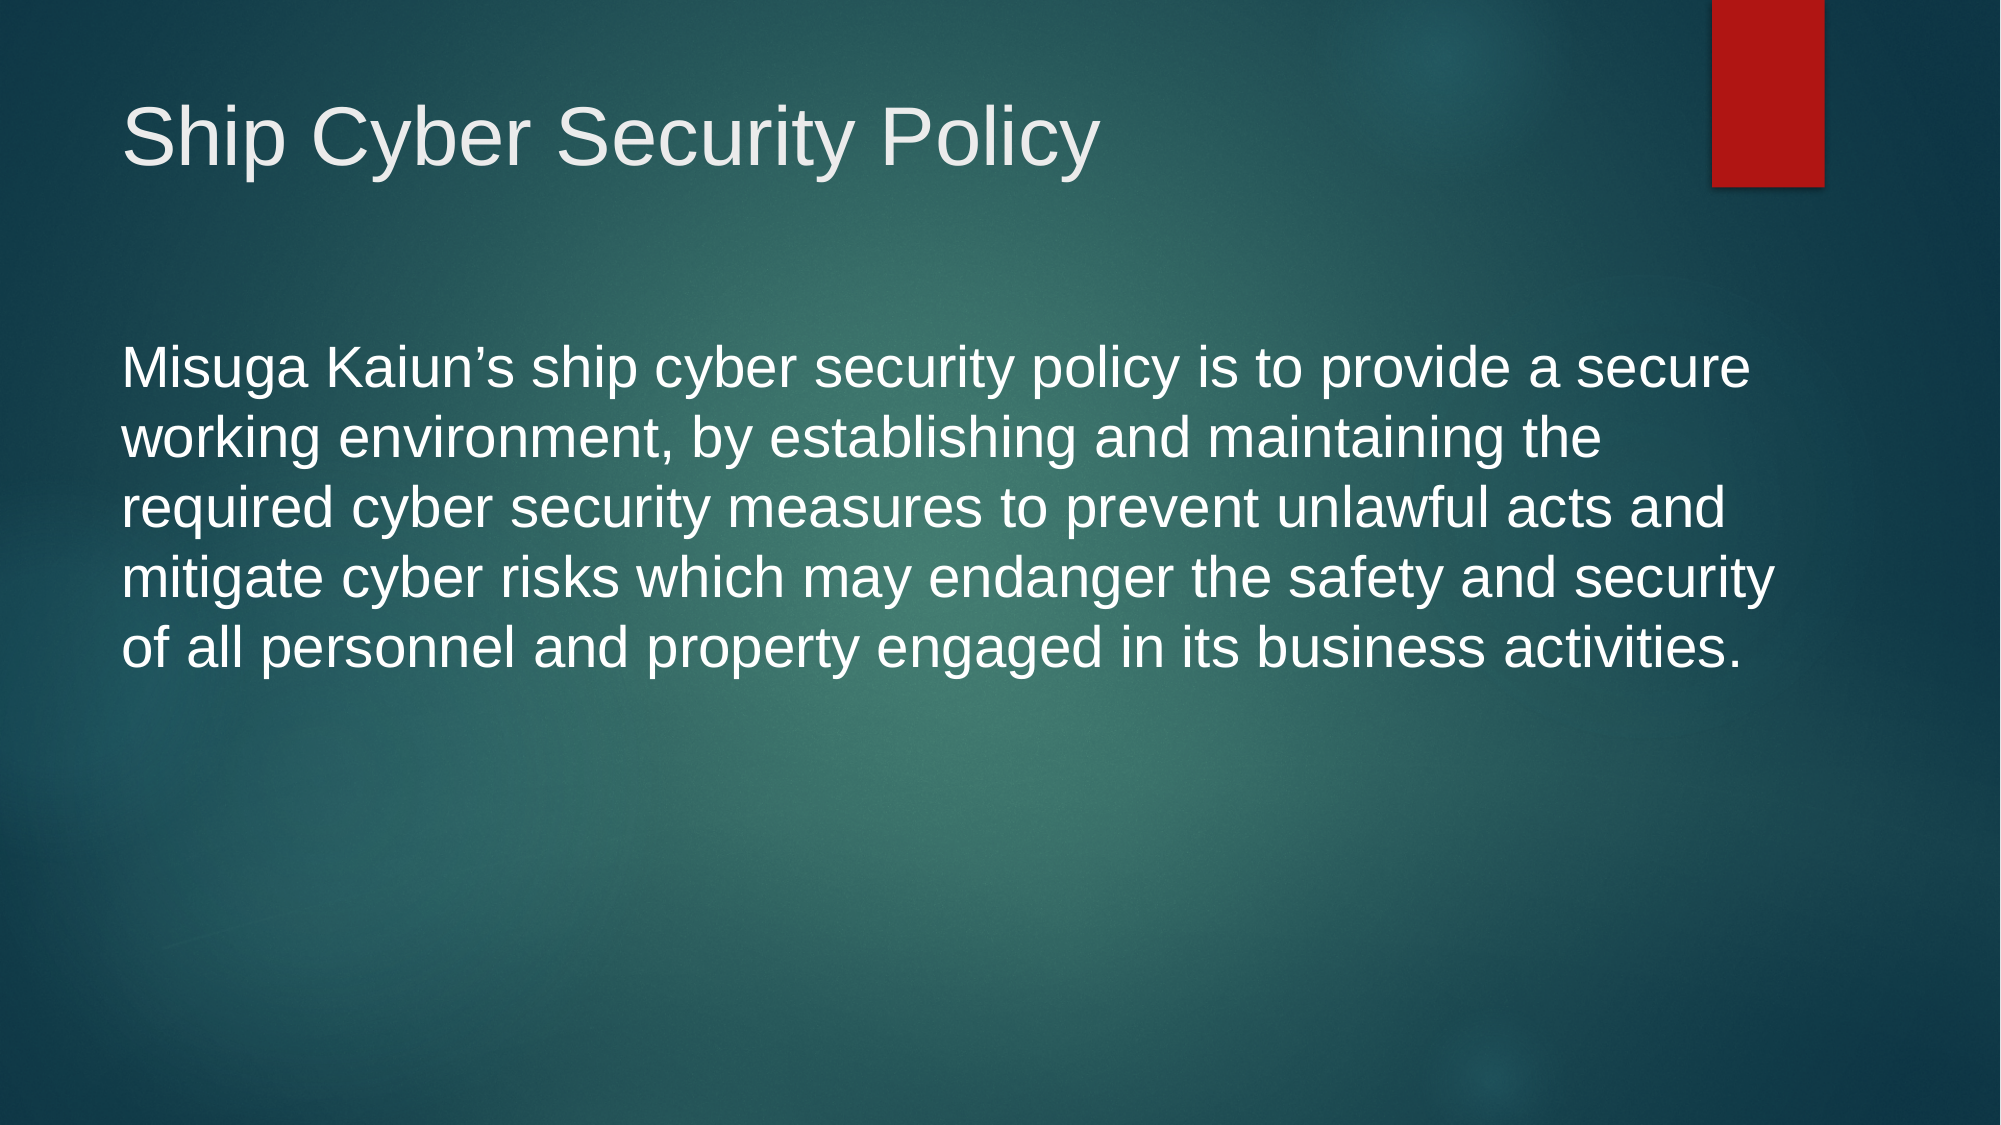

# Ship Cyber Security Policy
Misuga Kaiun’s ship cyber security policy is to provide a secure working environment, by establishing and maintaining the required cyber security measures to prevent unlawful acts and mitigate cyber risks which may endanger the safety and security of all personnel and property engaged in its business activities.